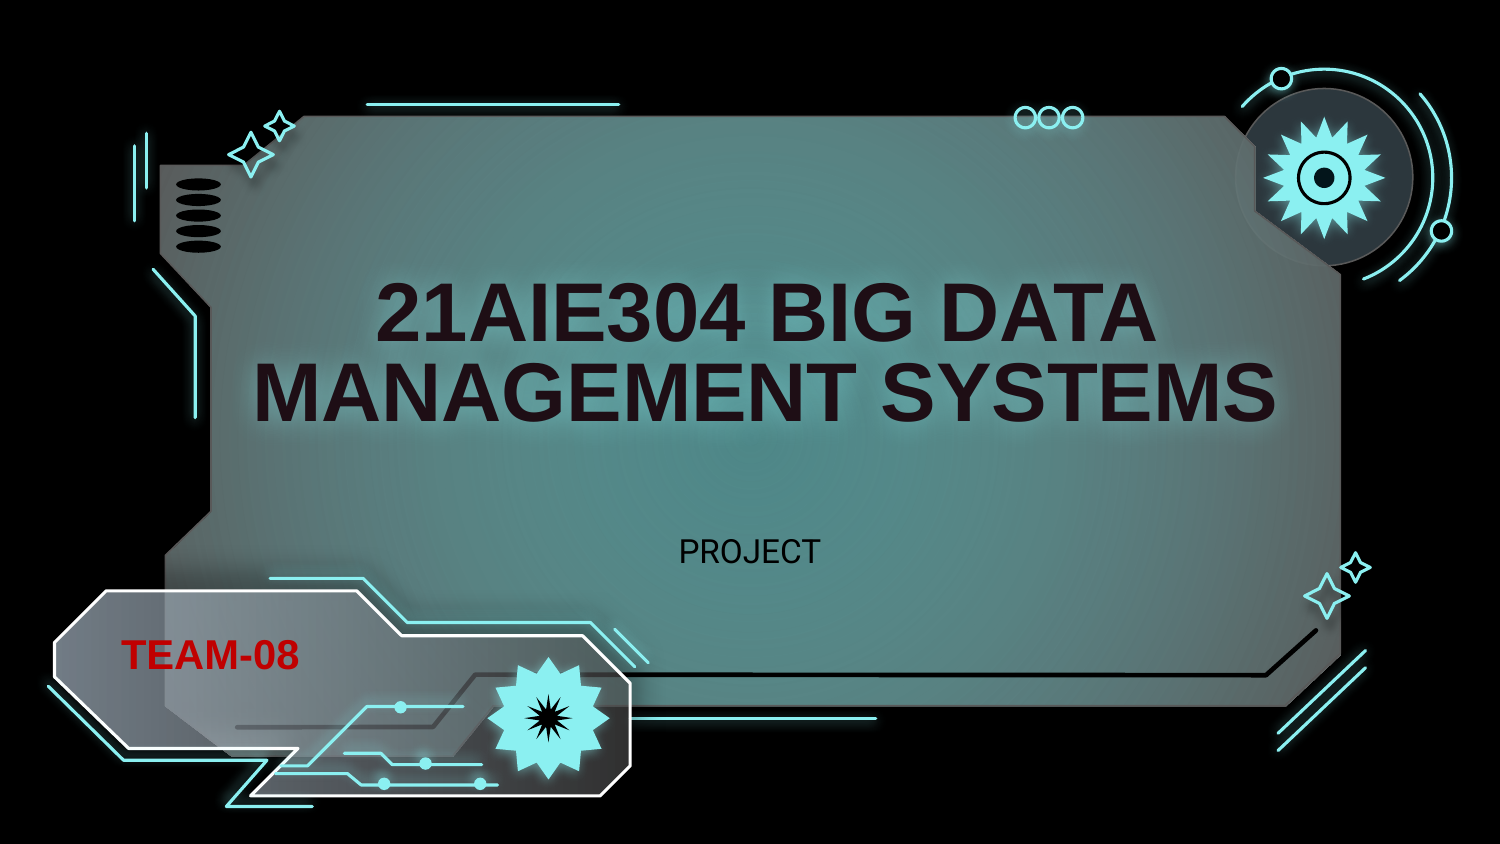

# 21AIE304 BIG DATA MANAGEMENT SYSTEMS

PROJECT

TEAM-08